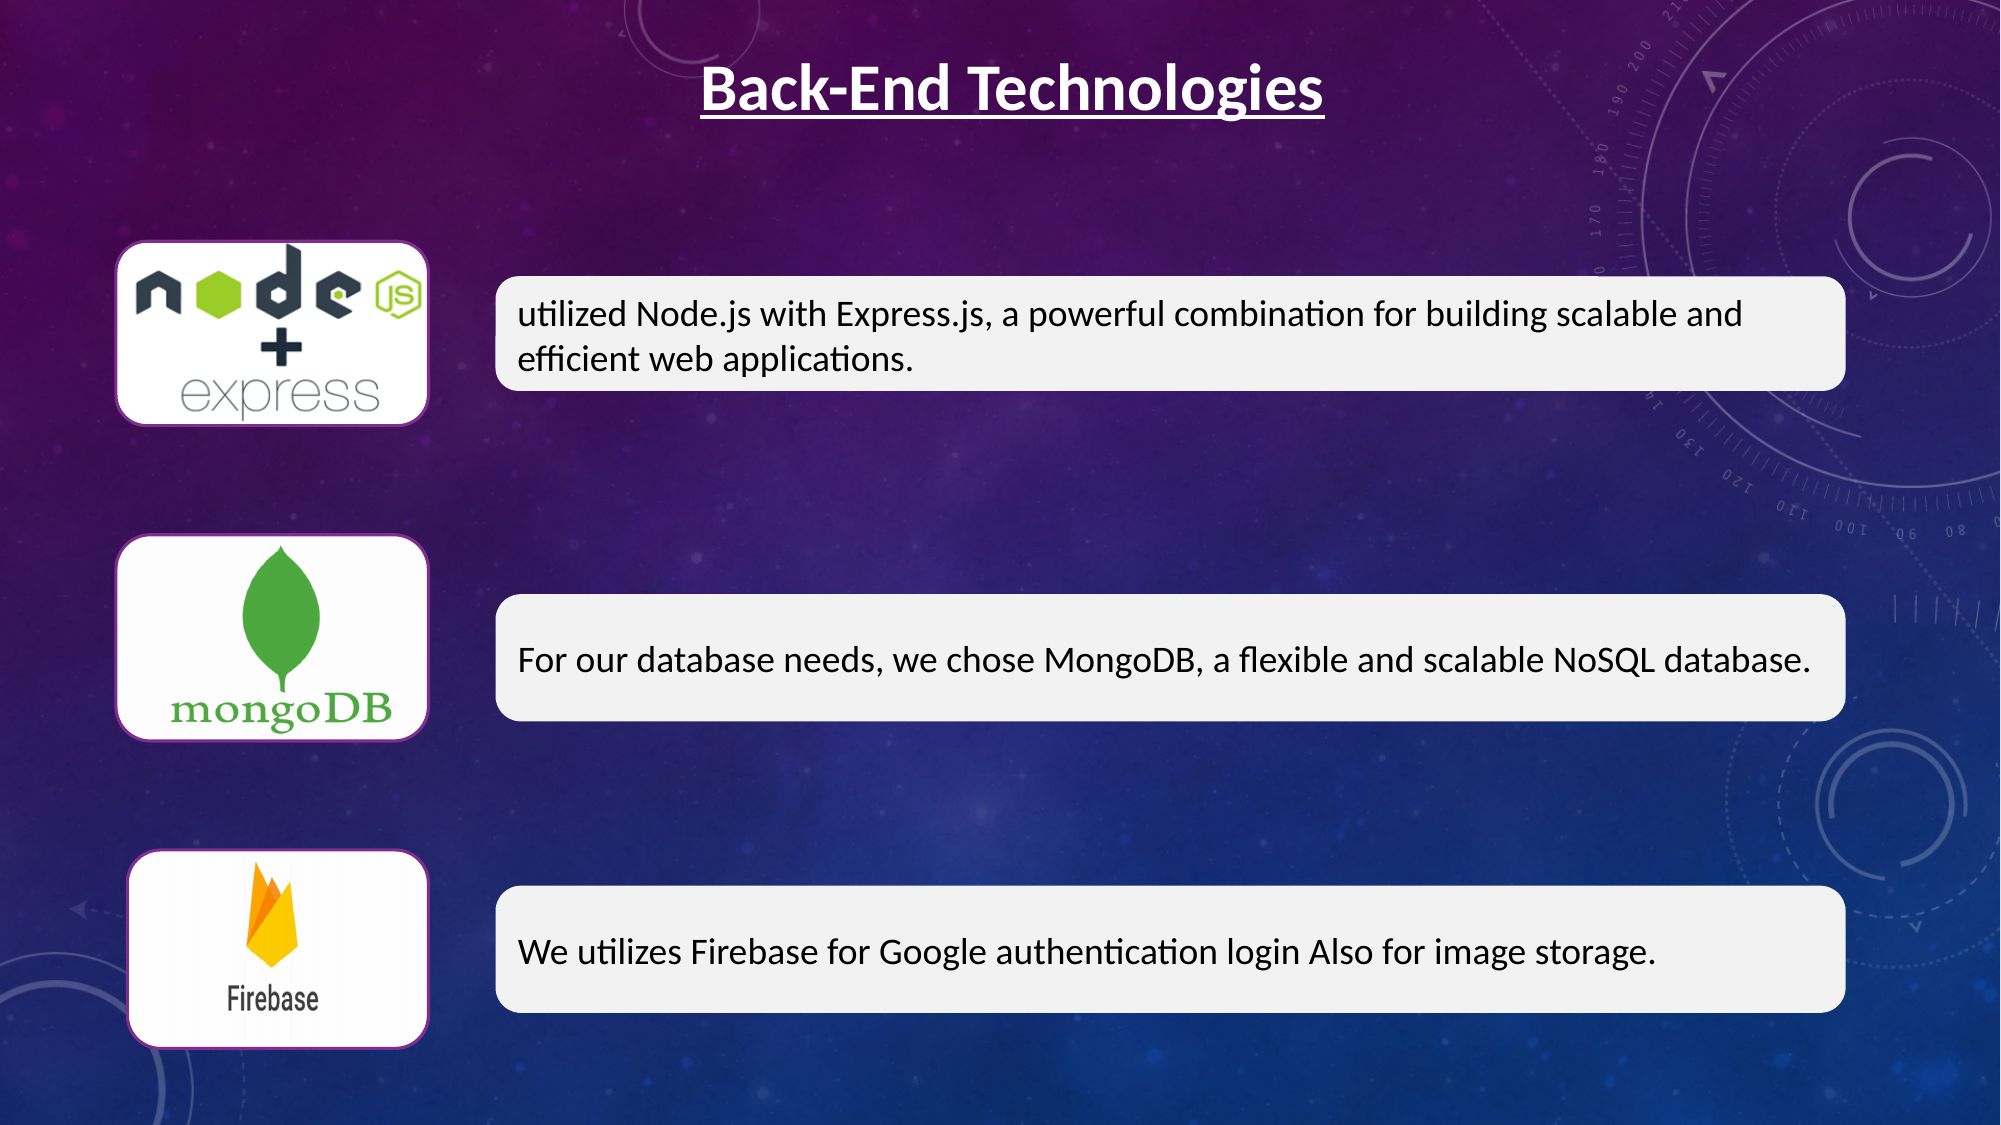

Back-End Technologies

utilized Node.js with Express.js, a powerful combination for building scalable and efficient web applications.

For our database needs, we chose MongoDB, a flexible and scalable NoSQL database.

We utilizes Firebase for Google authentication login Also for image storage.